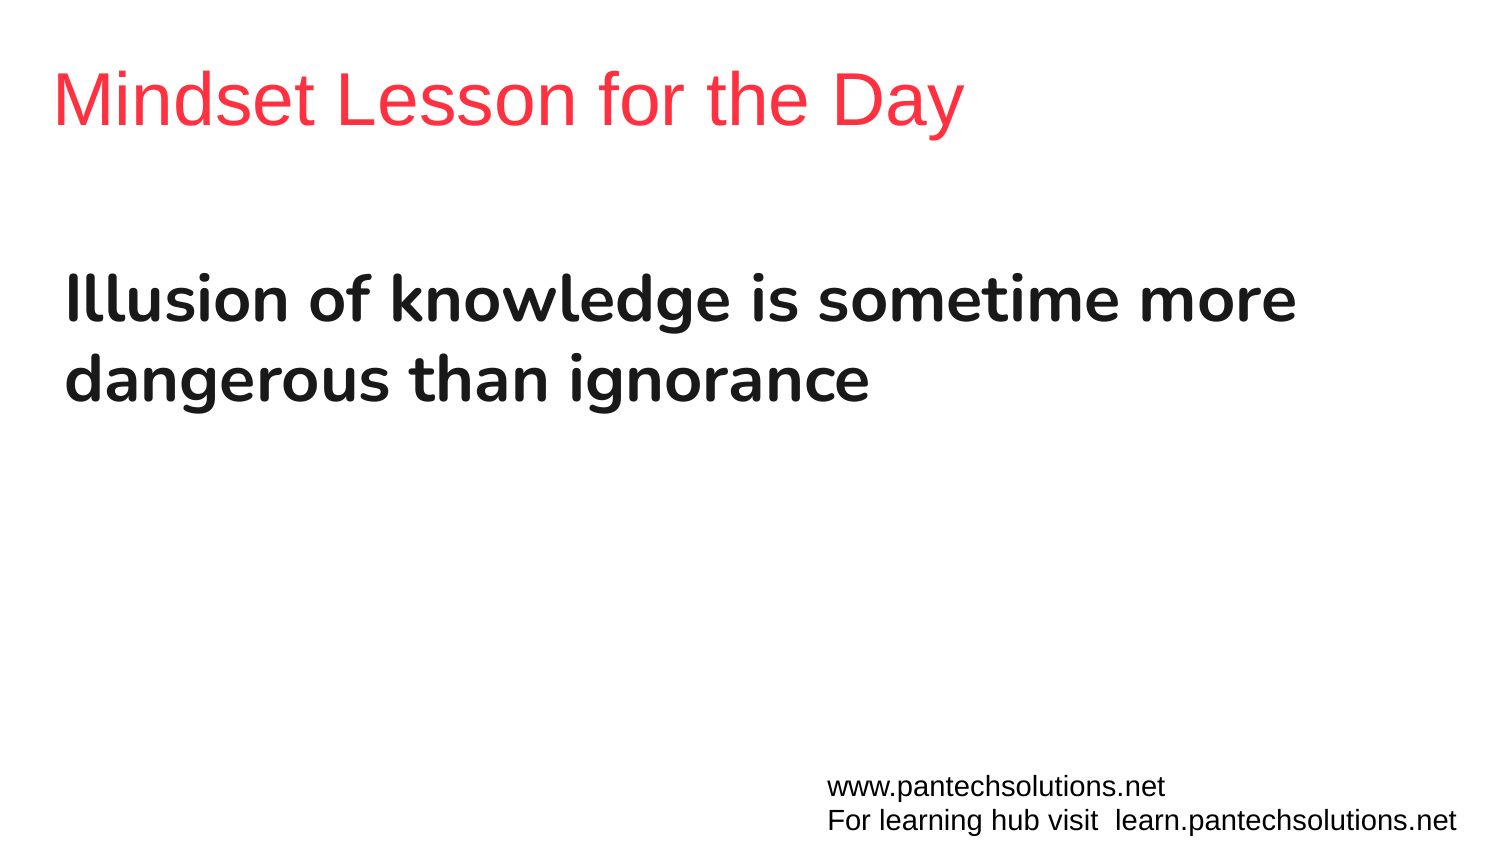

# Mindset Lesson for the Day
Illusion of knowledge is sometime more dangerous than ignorance
www.pantechsolutions.net
For learning hub visit  learn.pantechsolutions.net